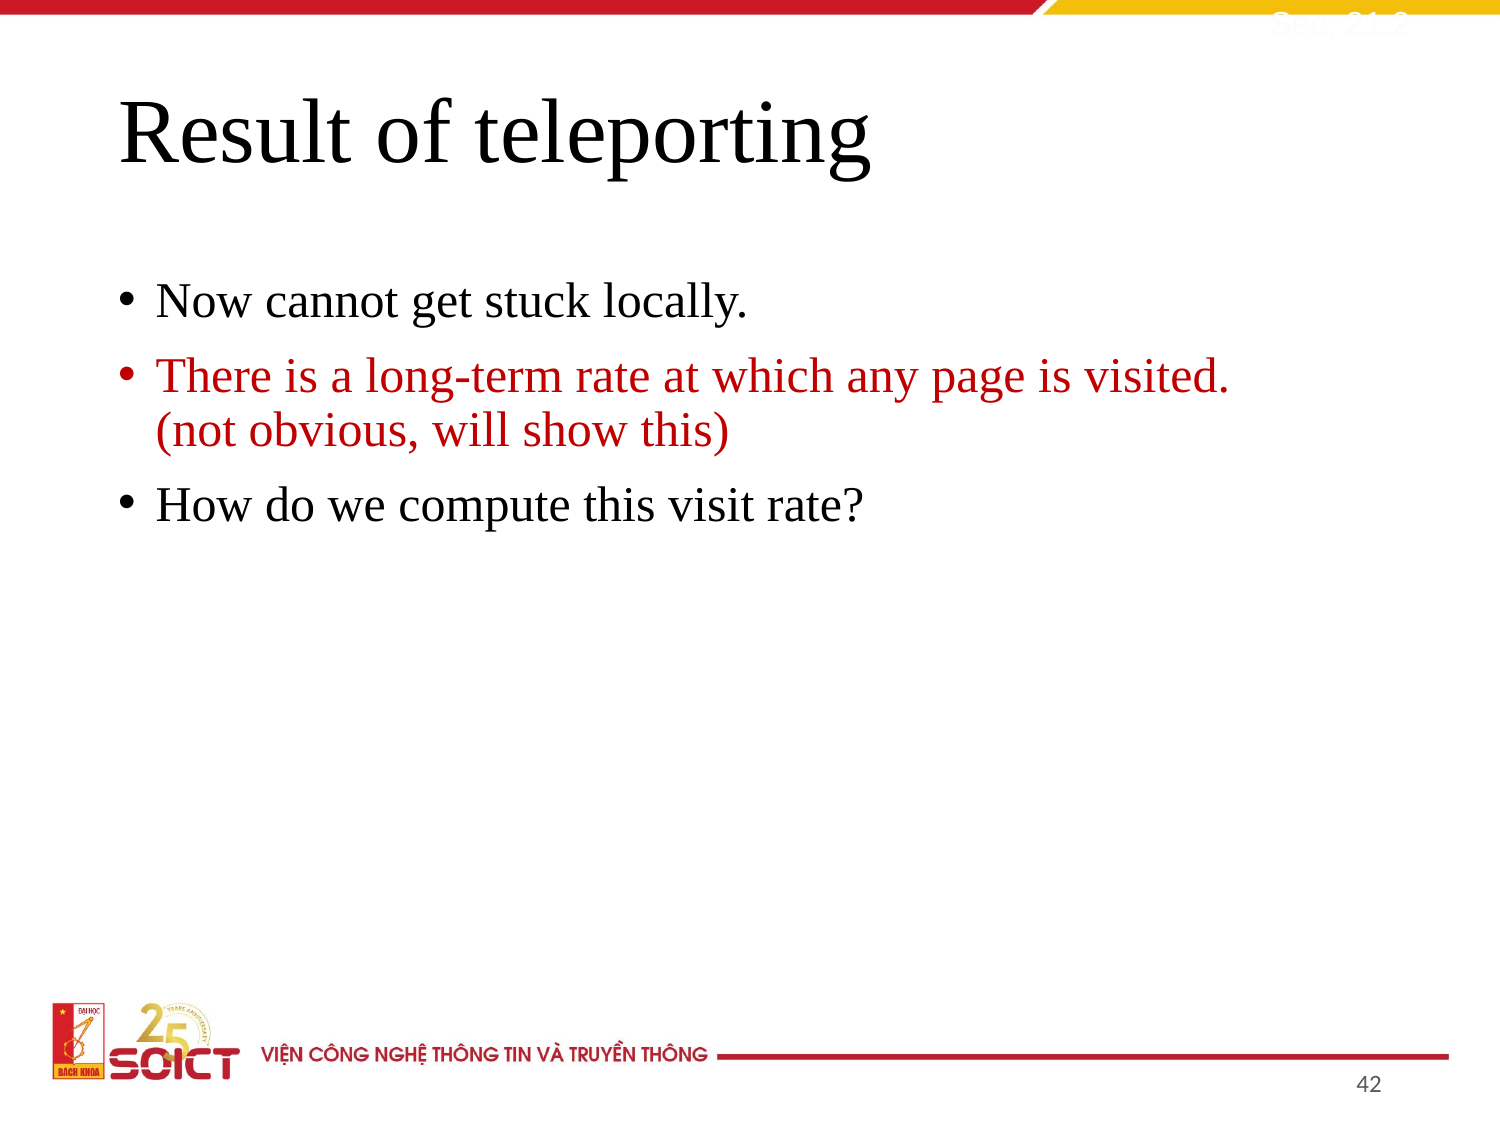

Sec. 21.2
# Result of teleporting
Now cannot get stuck locally.
There is a long-term rate at which any page is visited.
(not obvious, will show this)
How do we compute this visit rate?
42